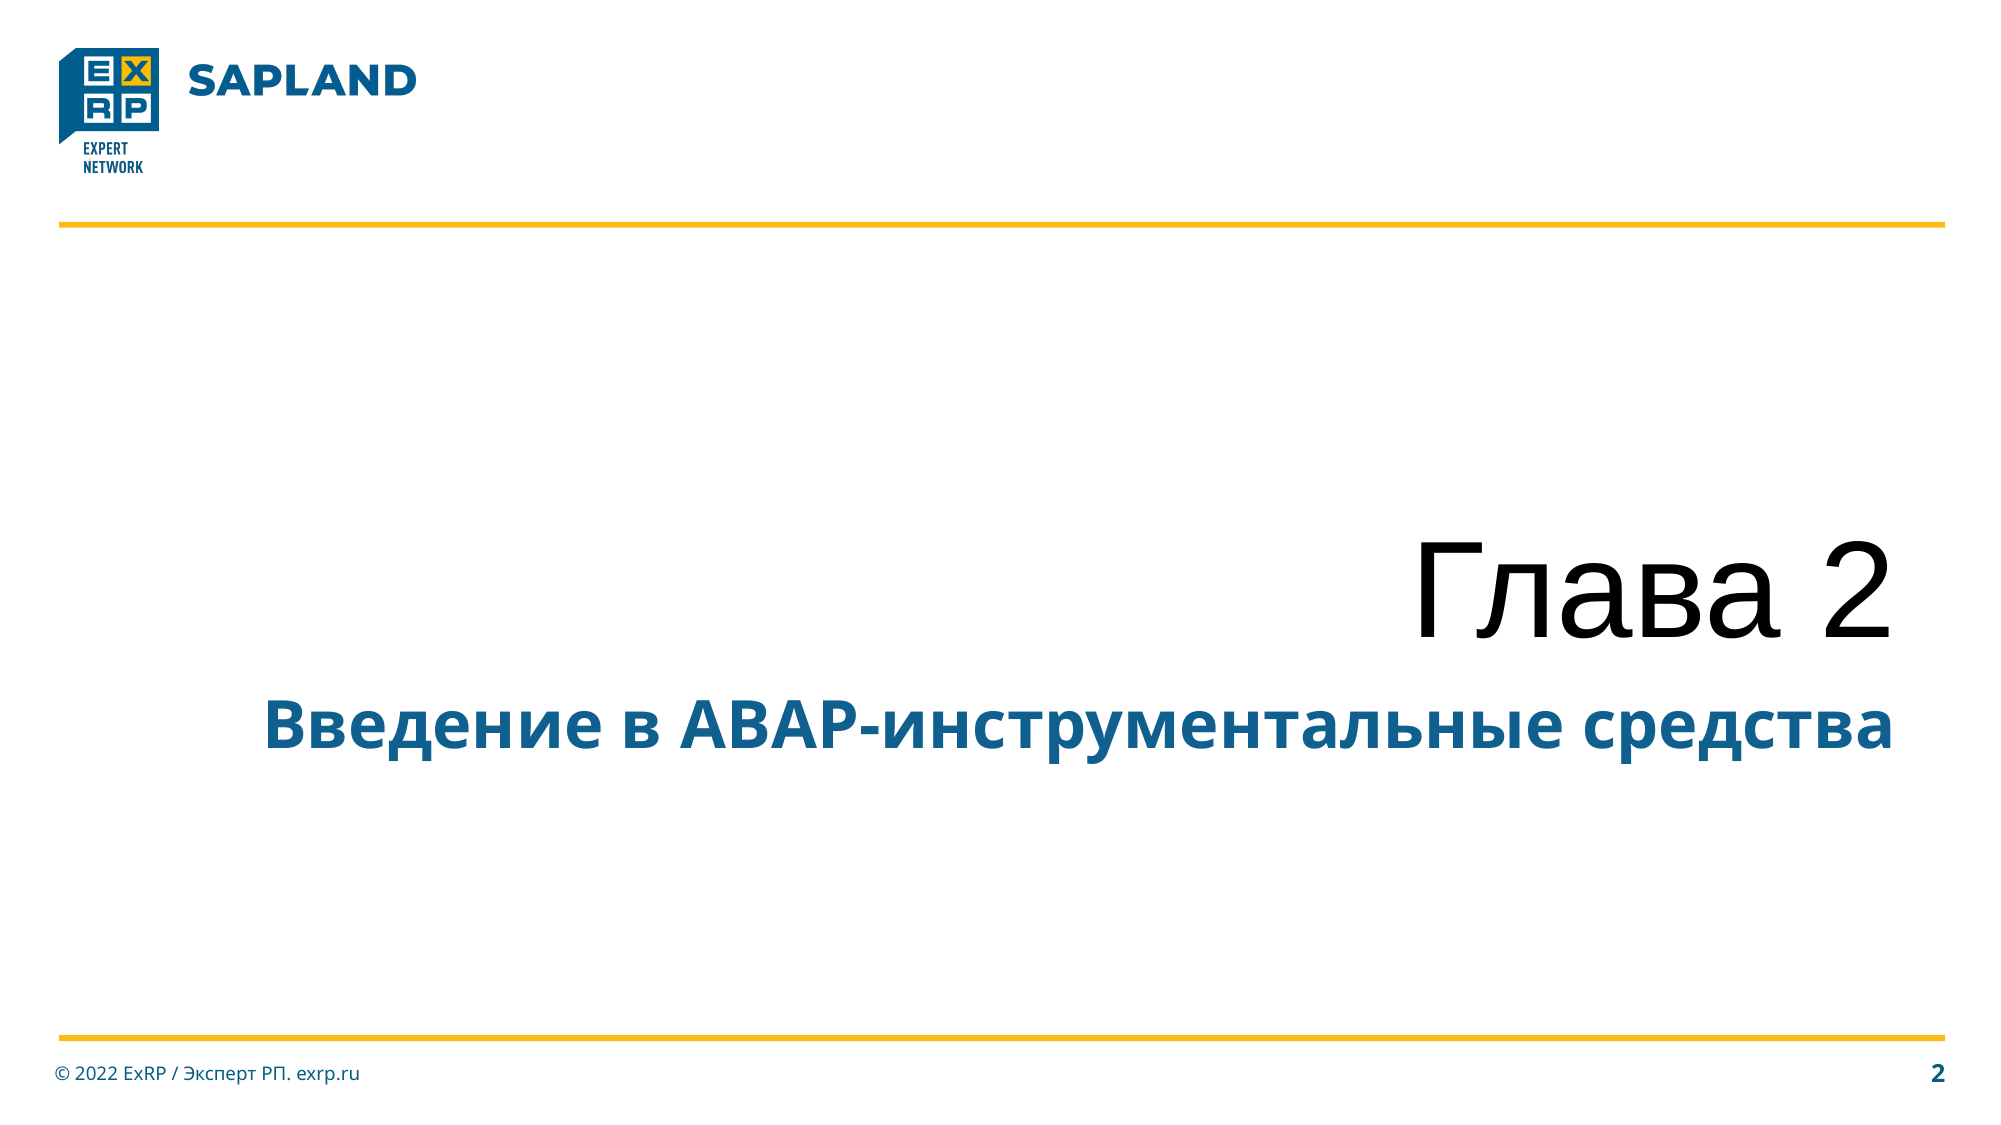

# Глава 2
Введение в ABAP-инструментальные средства
© 2022 ExRP / Эксперт РП. exrp.ru
2